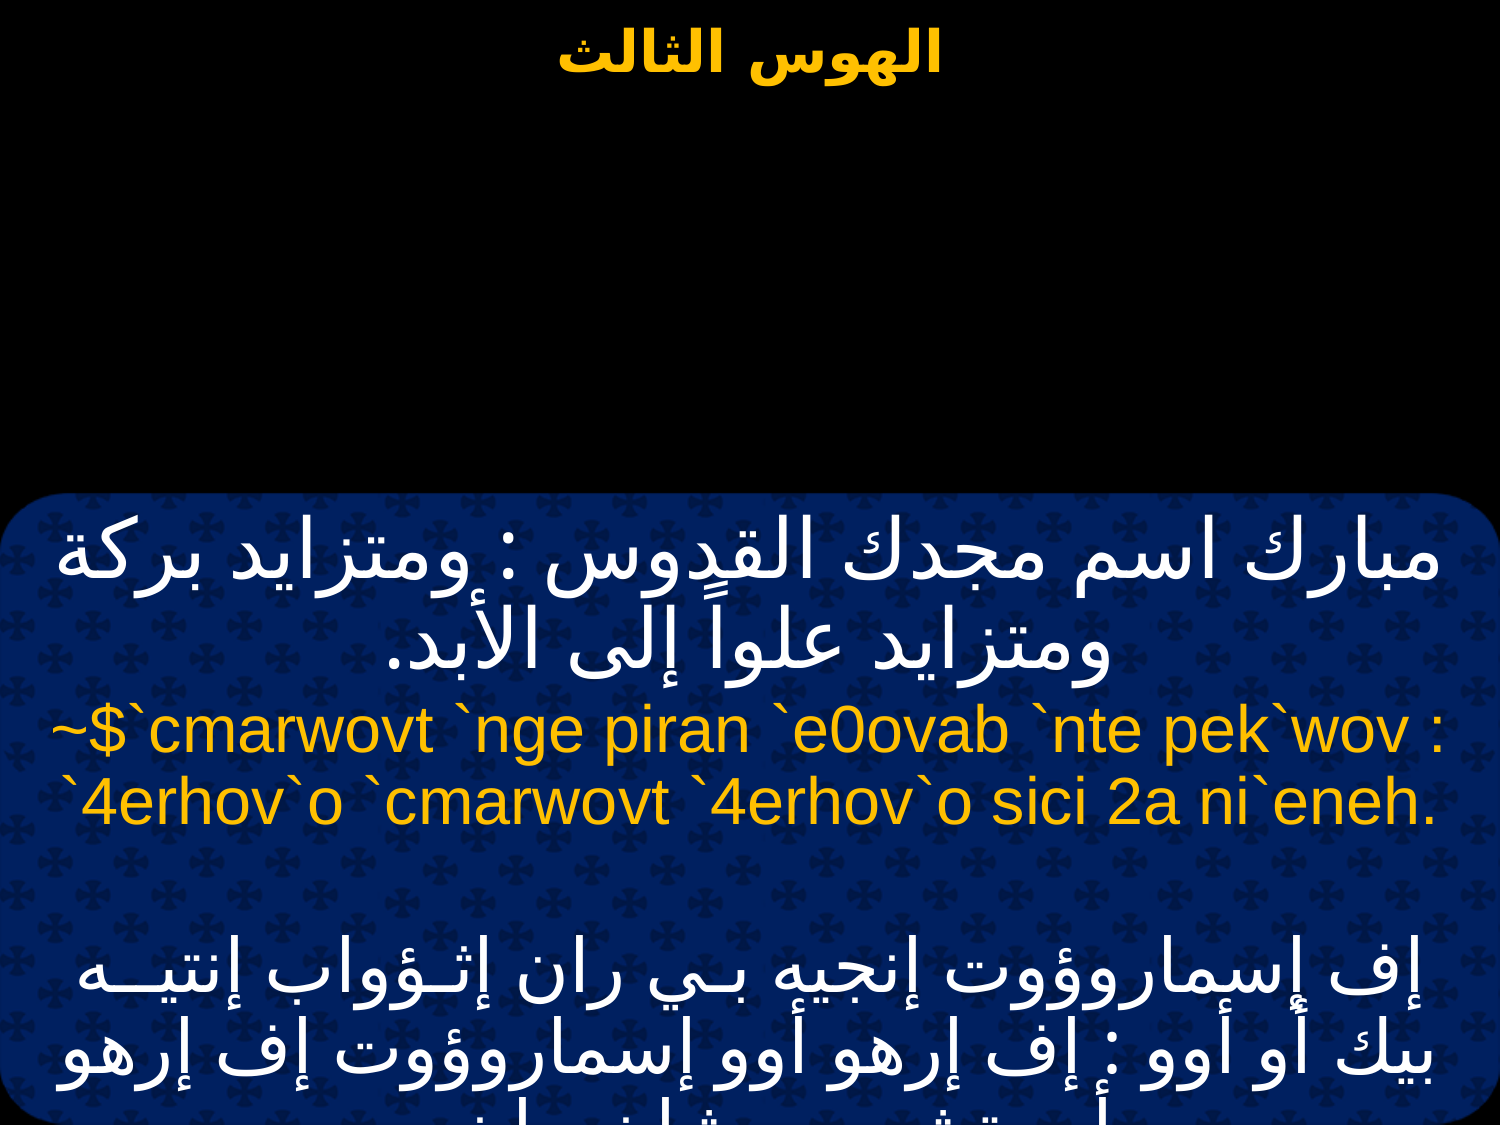

مبارك اسم مجدك القدوس : ومتزايد بركة ومتزايد علواً إلى الأبد.
~$`cmarwovt `nge piran `e0ovab `nte pek`wov : `4erhov`o `cmarwovt `4erhov`o sici 2a ni`eneh.
إف إسماروؤوت إنجيه بـي ران إثـؤواب إنتيــه بيك أو أوو : إف إرهو أوو إسماروؤوت إف إرهو أوو تشيسي شا ني إينيه.